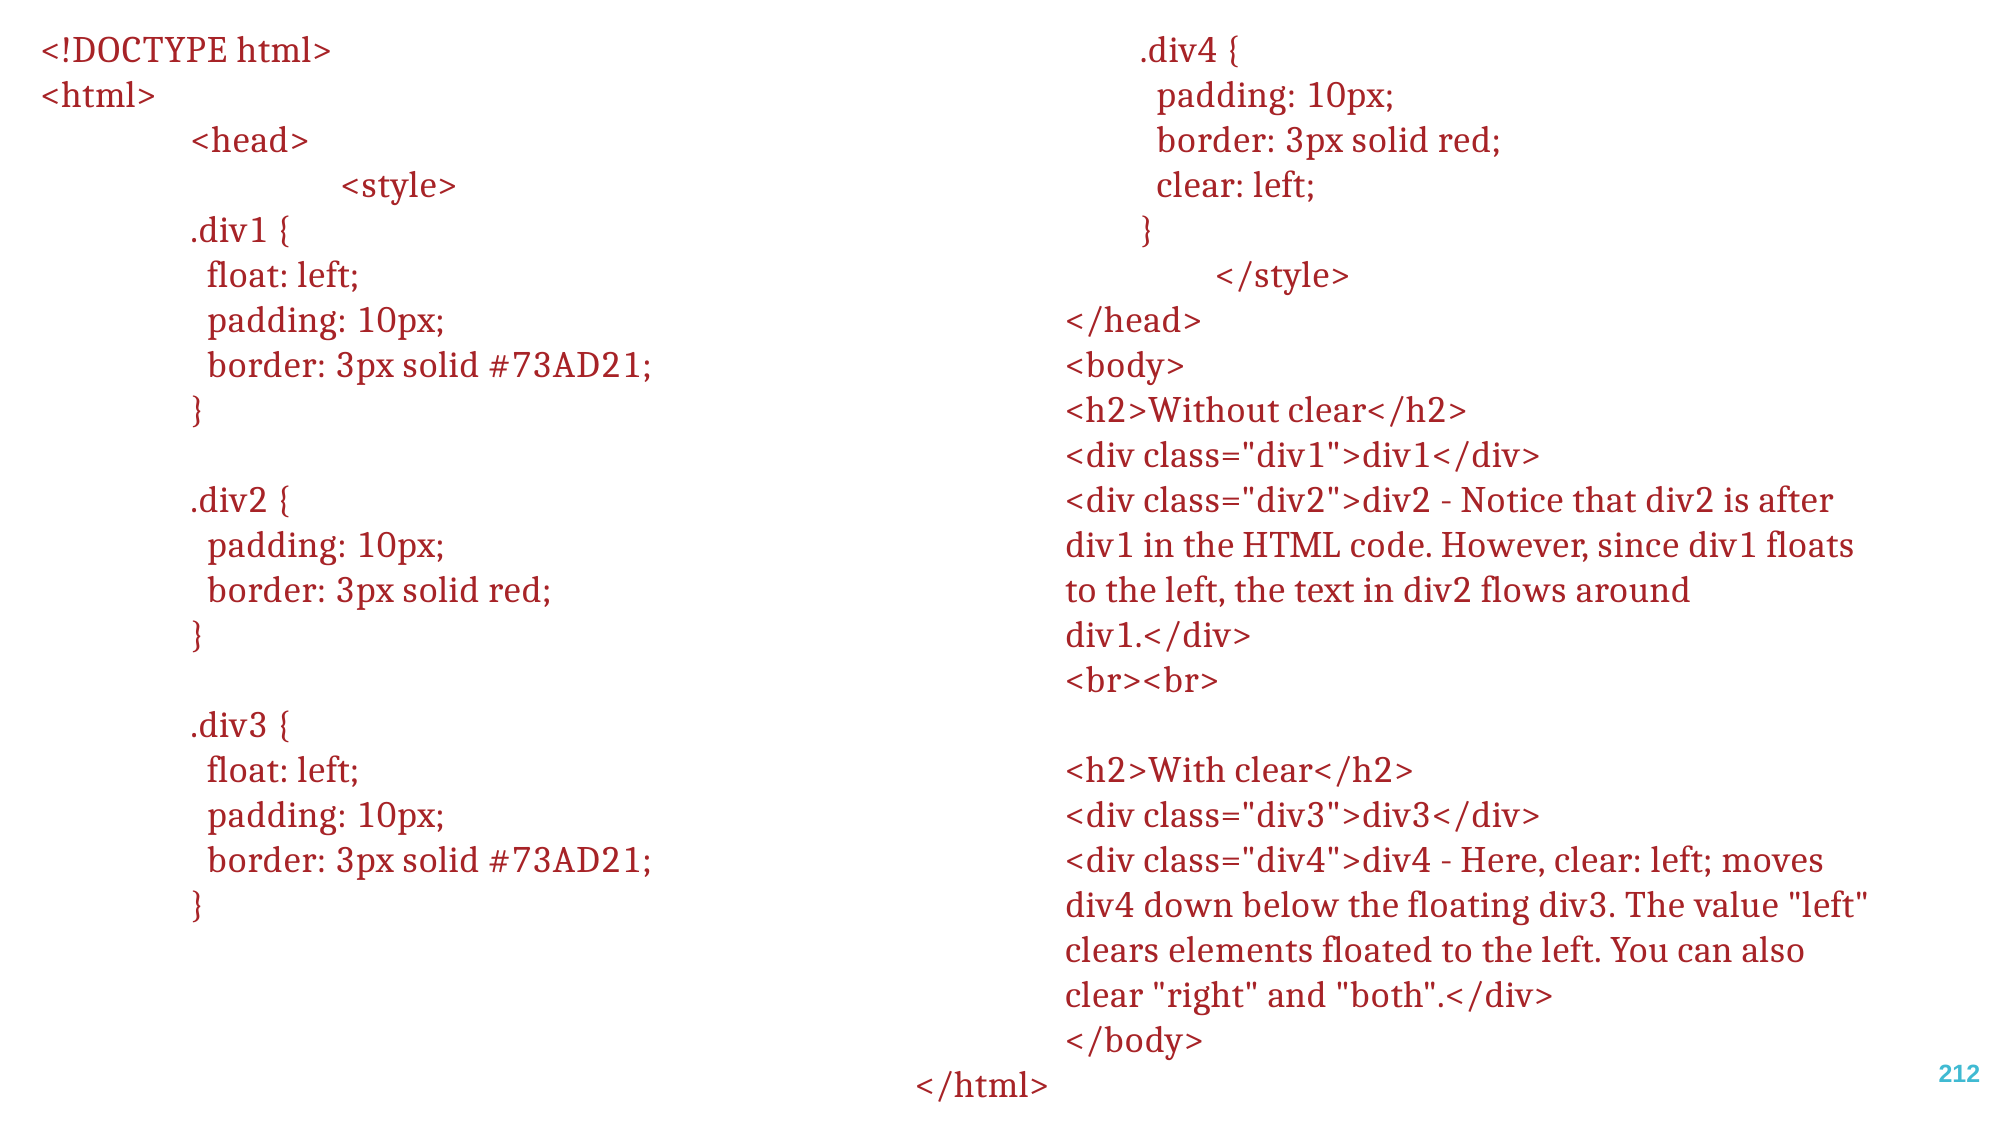

<!DOCTYPE html>
<html>
	<head>
		<style>
.div1 {
  float: left;
  padding: 10px;
  border: 3px solid #73AD21;
}

.div2 {
  padding: 10px;
  border: 3px solid red;
}

.div3 {
  float: left;
  padding: 10px;
  border: 3px solid #73AD21;
}

.div4 {
  padding: 10px;
  border: 3px solid red;
  clear: left;
}
		</style>
	</head>
	<body>
<h2>Without clear</h2>
<div class="div1">div1</div>
<div class="div2">div2 - Notice that div2 is after div1 in the HTML code. However, since div1 floats to the left, the text in div2 flows around div1.</div>
<br><br>

<h2>With clear</h2>
<div class="div3">div3</div>
<div class="div4">div4 - Here, clear: left; moves div4 down below the floating div3. The value "left" clears elements floated to the left. You can also clear "right" and "both".</div>
	</body>
</html>
212